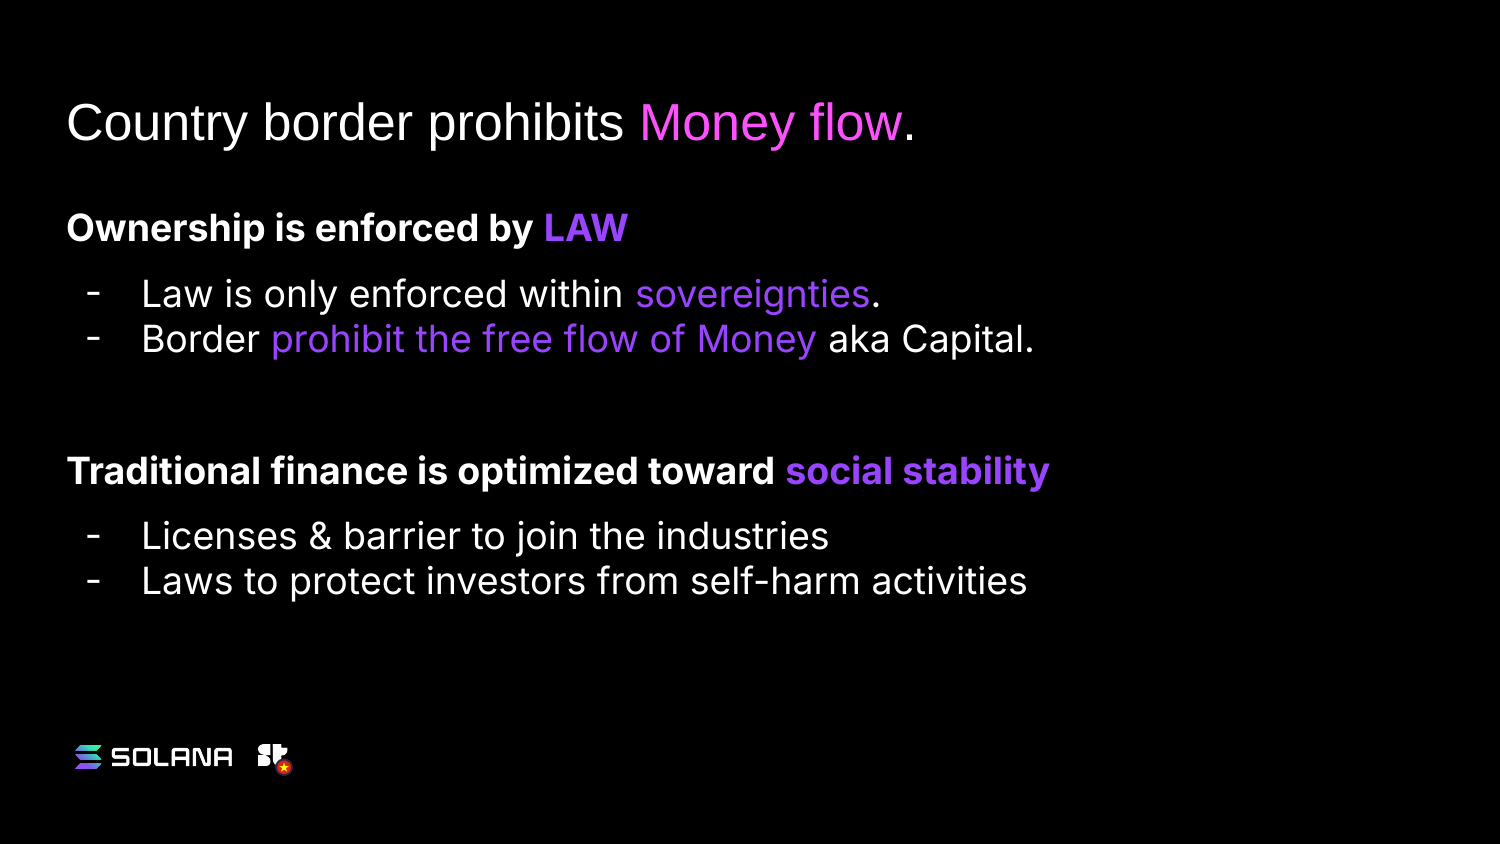

# Country border prohibits Money flow.
Ownership is enforced by LAW
Law is only enforced within sovereignties.
Border prohibit the free flow of Money aka Capital.

Traditional finance is optimized toward social stability
Licenses & barrier to join the industries
Laws to protect investors from self-harm activities